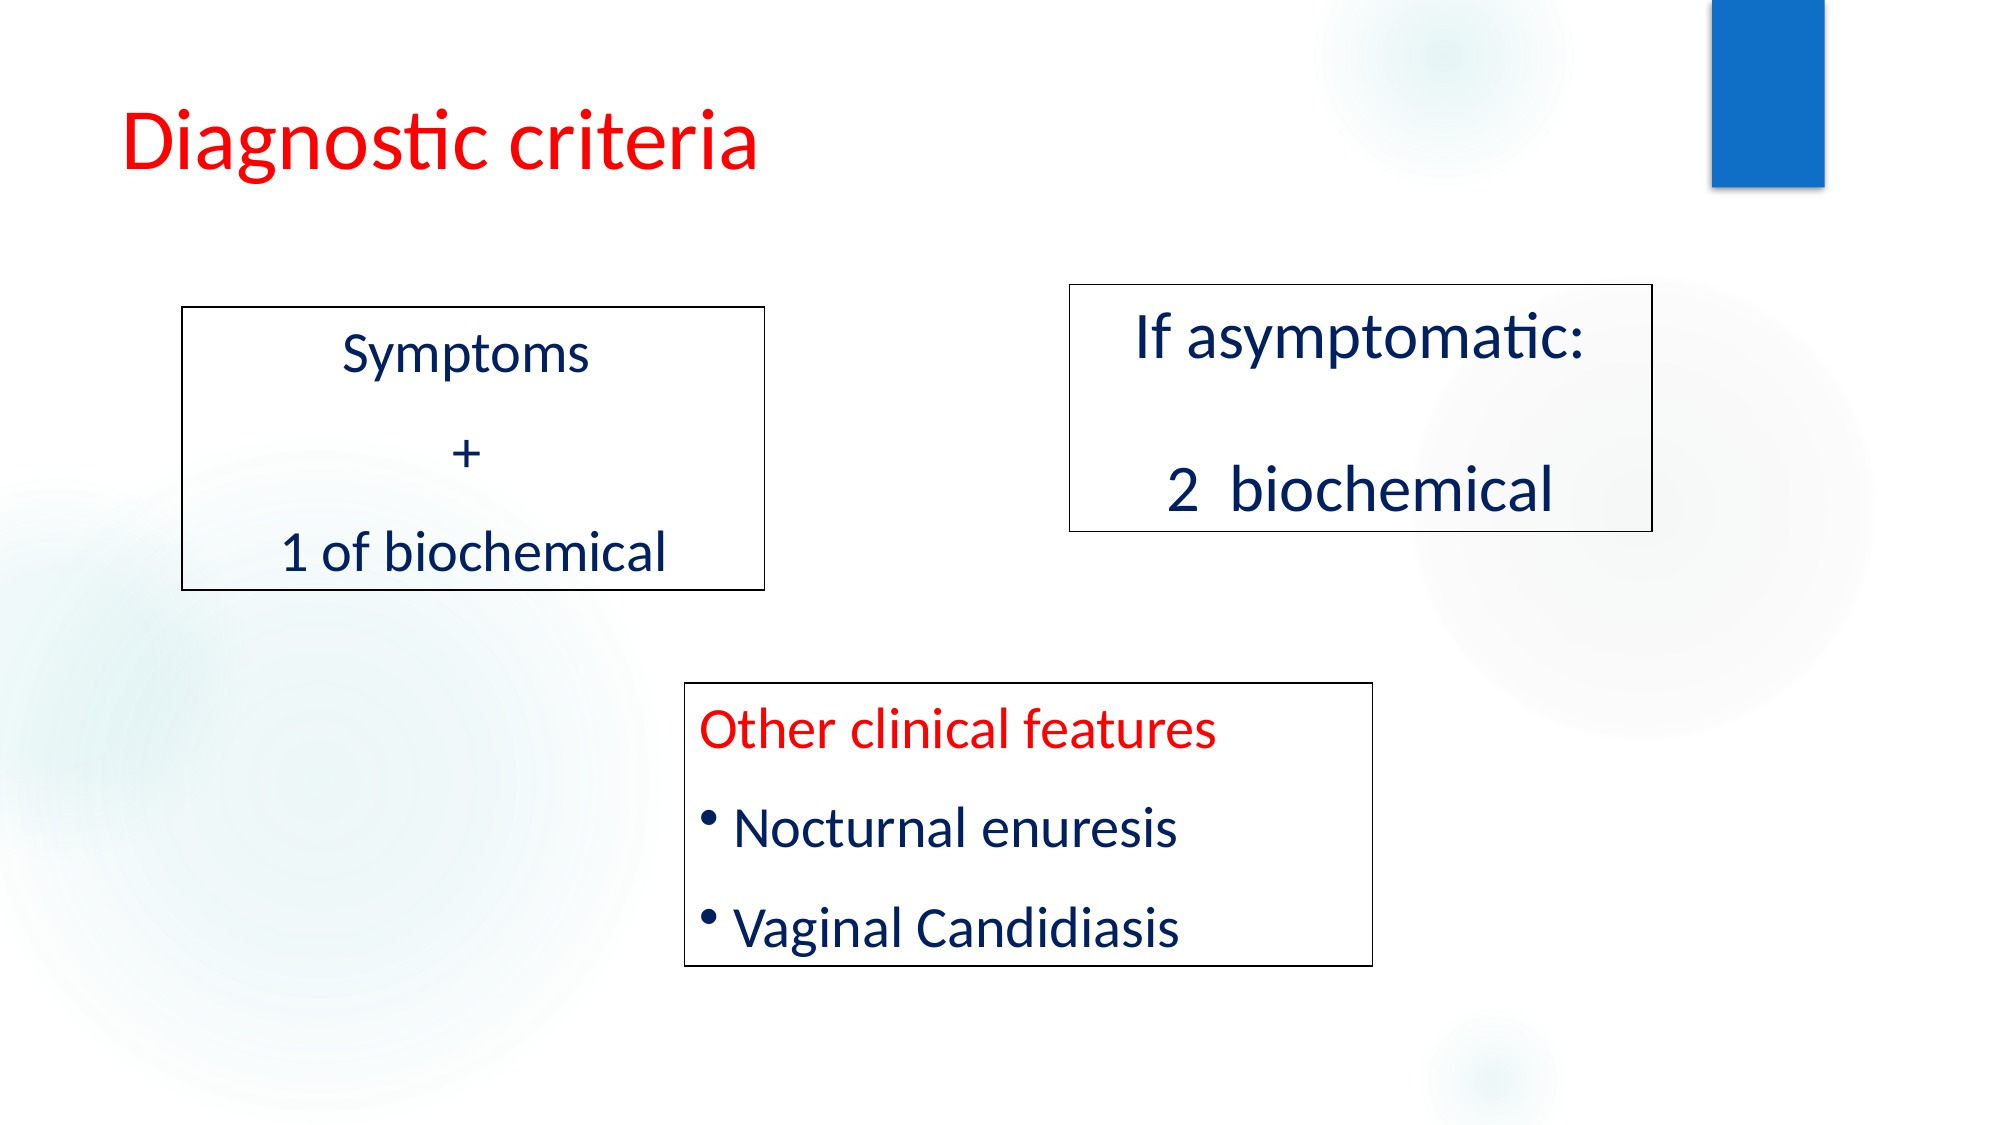

# Diagnostic criteria

If asymptomatic:

2  biochemical
Symptoms
+
1 of biochemical

Other clinical features
 Nocturnal enuresis
 Vaginal Candidiasis